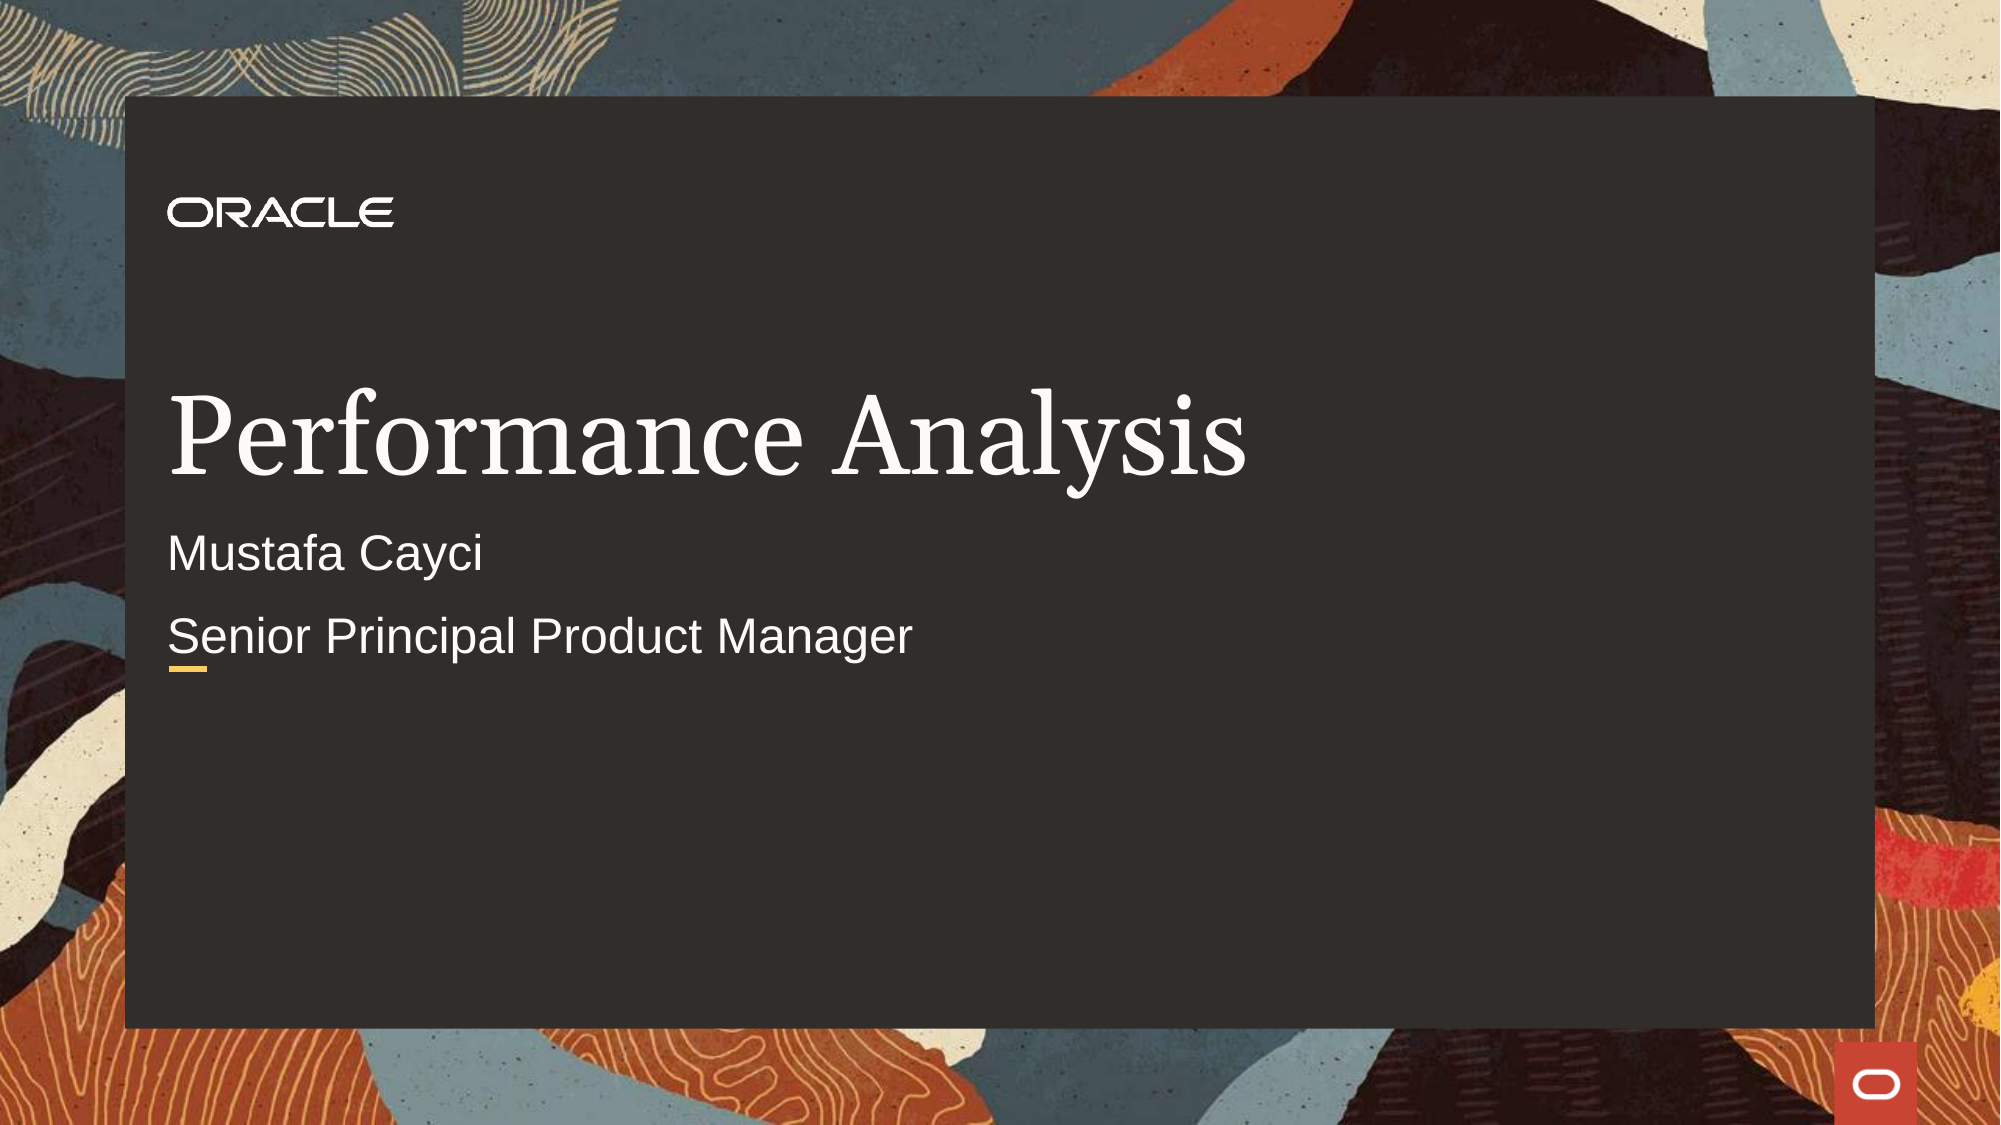

# Performance Analysis Mustafa Cayci Senior Principal Product Manager